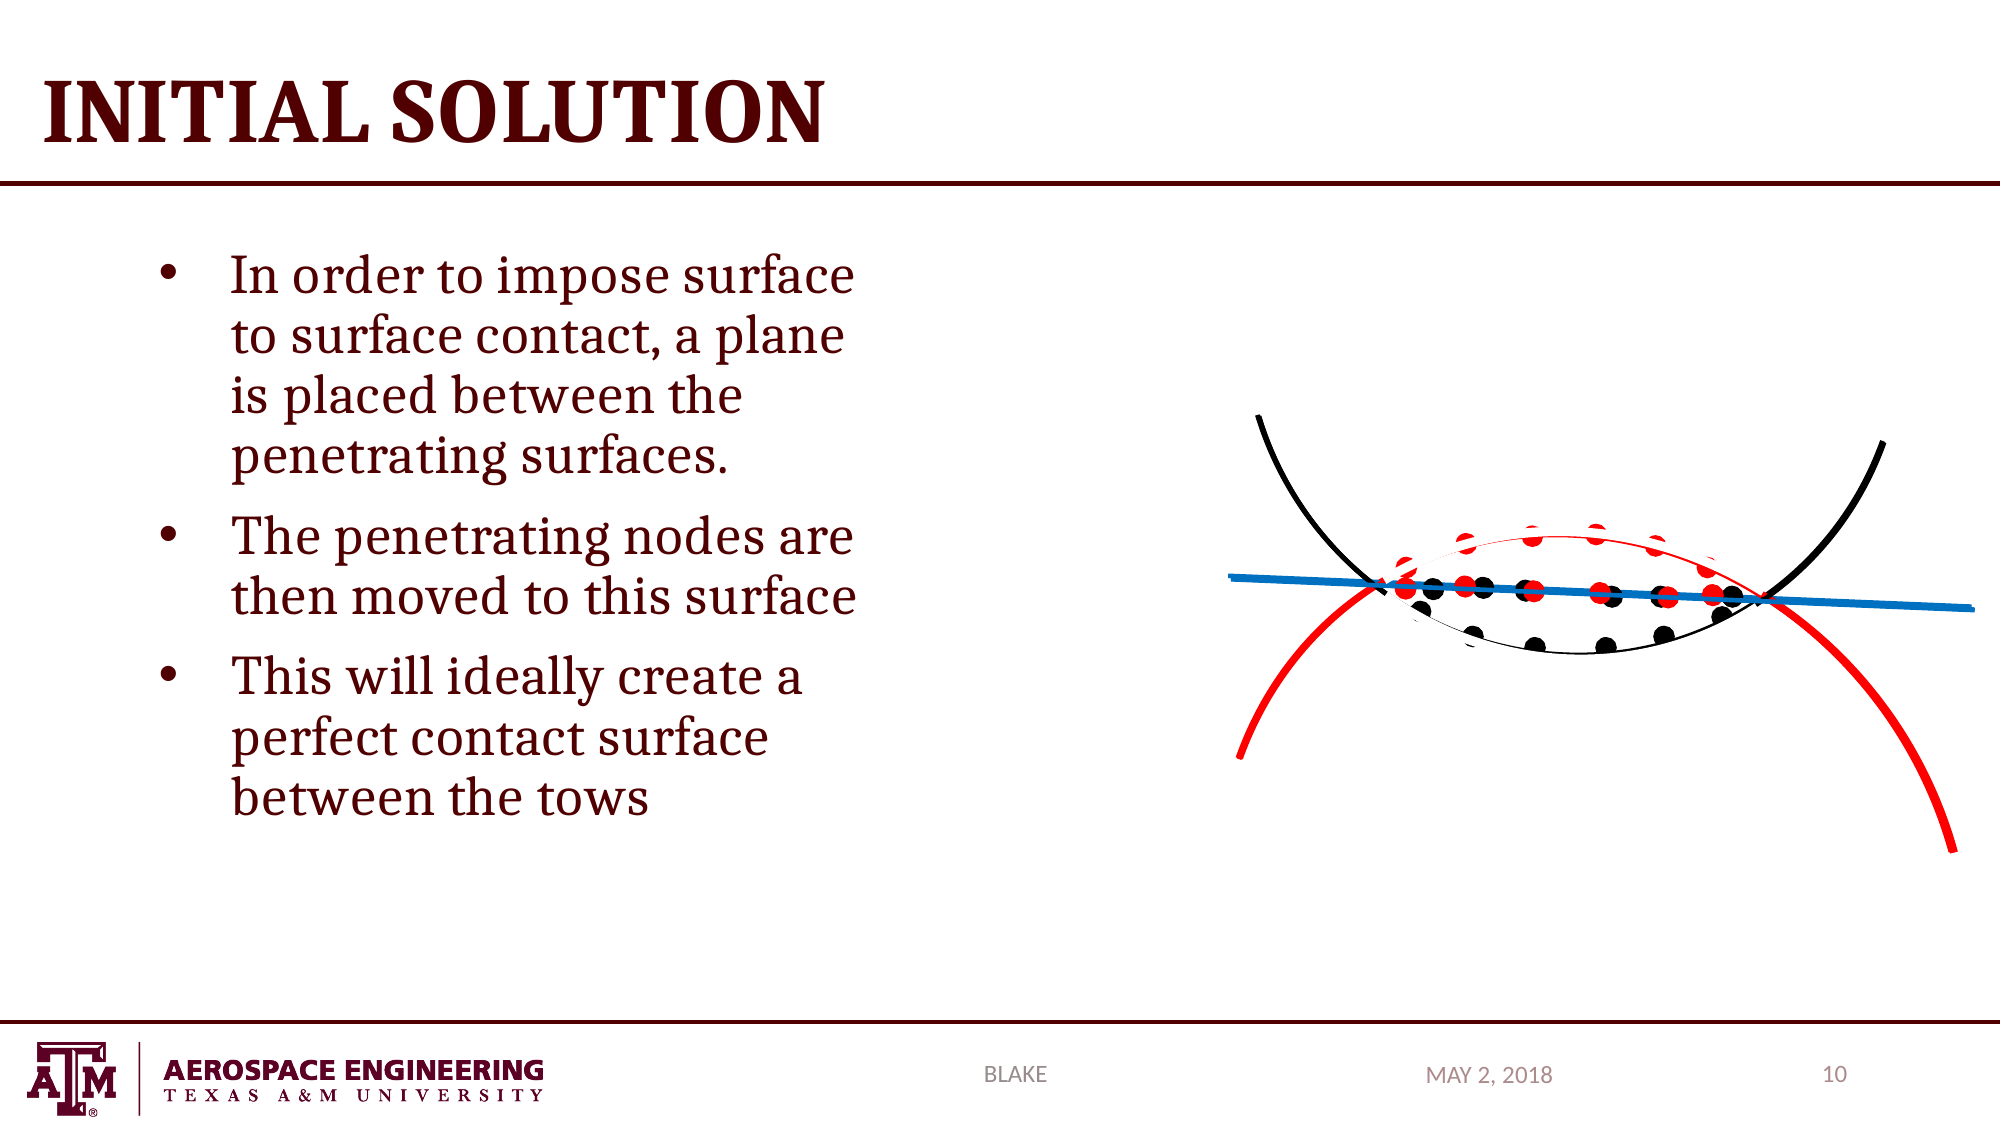

# Initial Solution

In order to impose surface to surface contact, a plane is placed between the penetrating surfaces.
The penetrating nodes are then moved to this surface
This will ideally create a perfect contact surface between the tows
blake
10
May 2, 2018